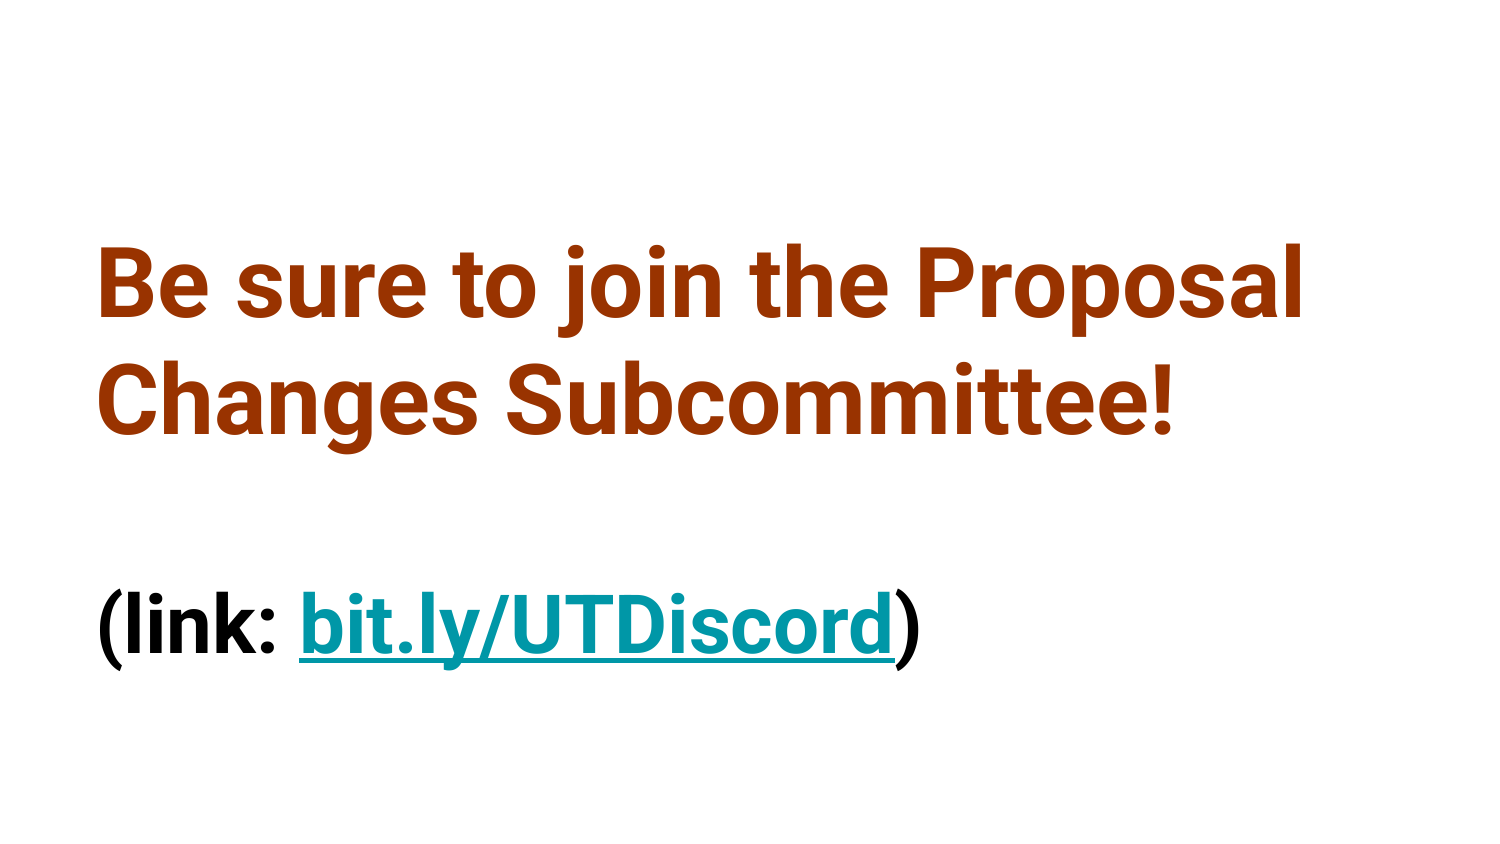

# Be sure to join the Proposal Changes Subcommittee!

(link: bit.ly/UTDiscord)